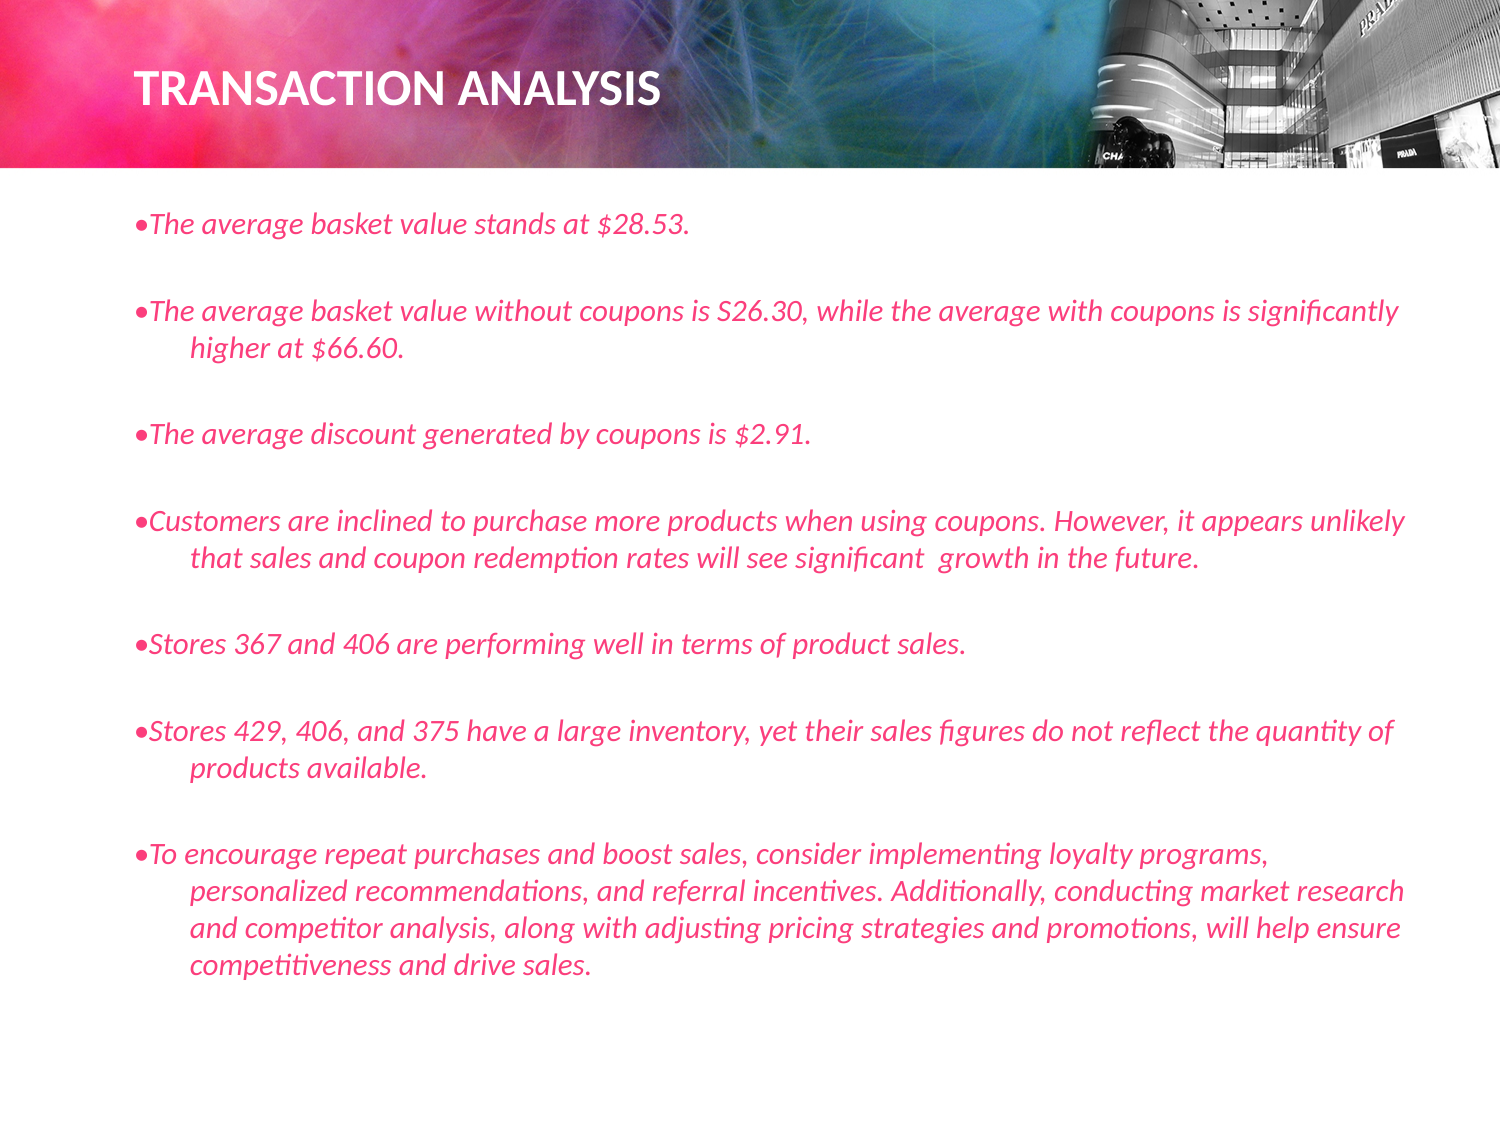

# TRANSACTION ANALYSIS
•The average basket value stands at $28.53.

•The average basket value without coupons is S26.30, while the average with coupons is significantly higher at $66.60.

•The average discount generated by coupons is $2.91.

•Customers are inclined to purchase more products when using coupons. However, it appears unlikely that sales and coupon redemption rates will see significant  growth in the future.

•Stores 367 and 406 are performing well in terms of product sales.

•Stores 429, 406, and 375 have a large inventory, yet their sales figures do not reflect the quantity of products available.

•To encourage repeat purchases and boost sales, consider implementing loyalty programs, personalized recommendations, and referral incentives. Additionally, conducting market research and competitor analysis, along with adjusting pricing strategies and promotions, will help ensure competitiveness and drive sales.